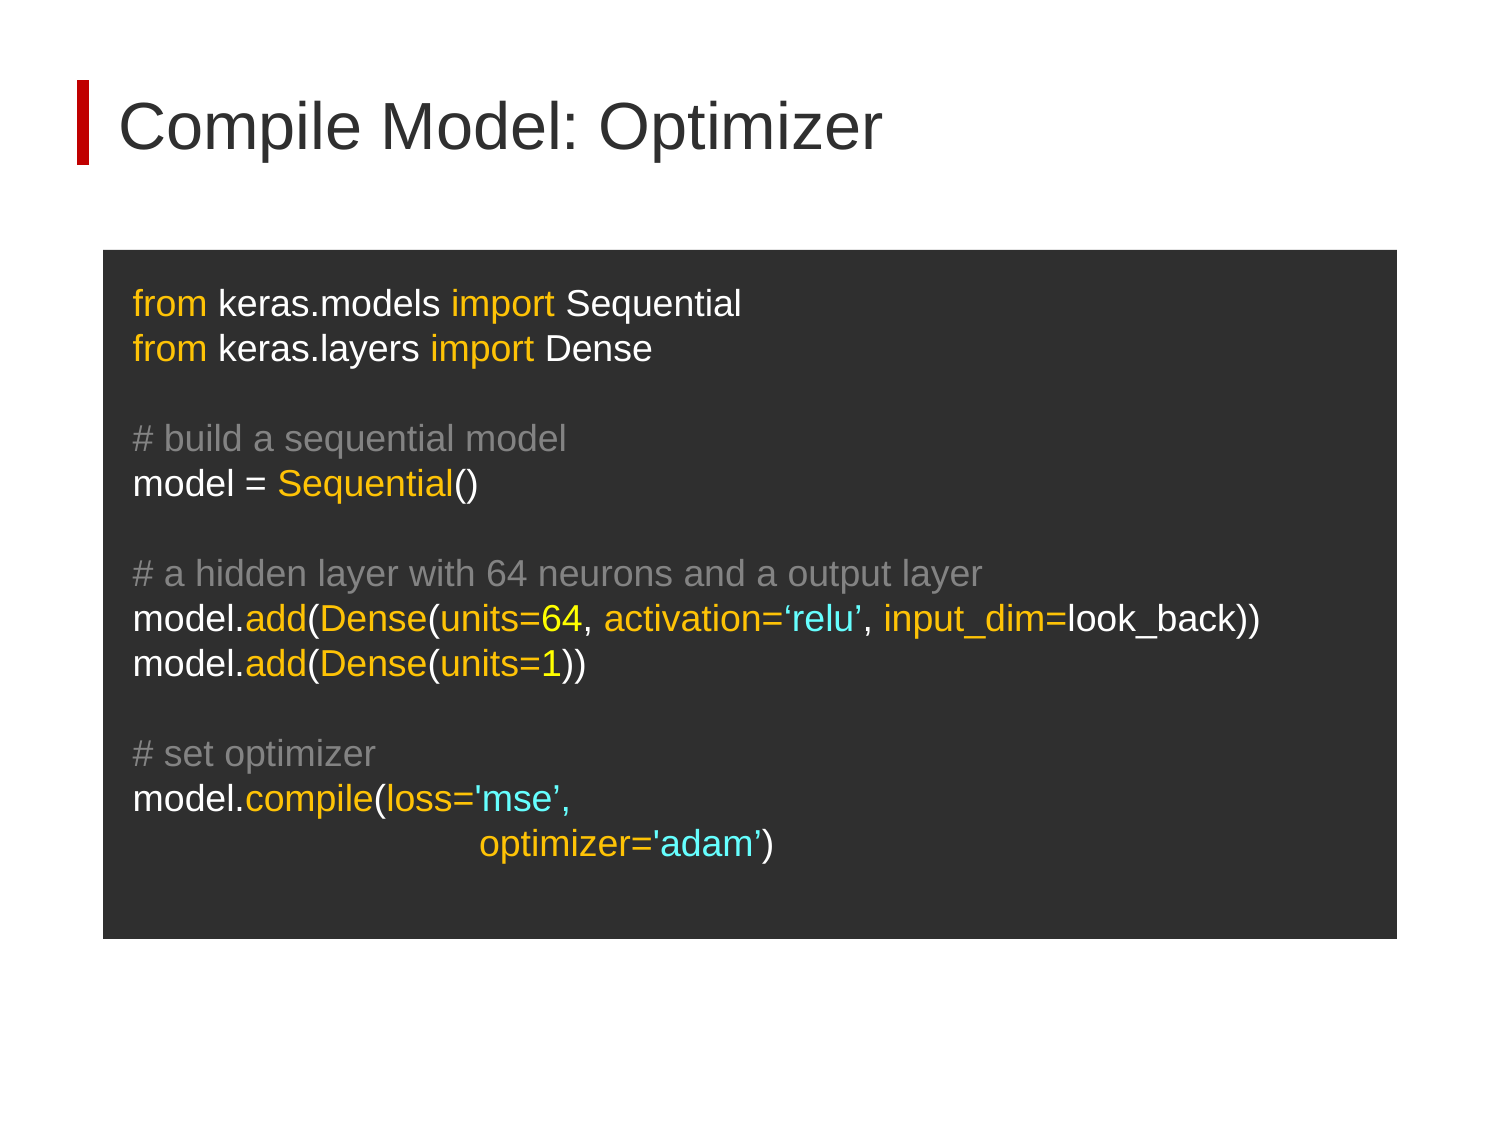

# Compile Model: Optimizer
from keras.models import Sequential
from keras.layers import Dense

# build a sequential model
model = Sequential()

# a hidden layer with 64 neurons and a output layer
model.add(Dense(units=64, activation=‘relu’, input_dim=look_back))
model.add(Dense(units=1))

# set optimizer
model.compile(loss='mse’,
                                 optimizer='adam’)